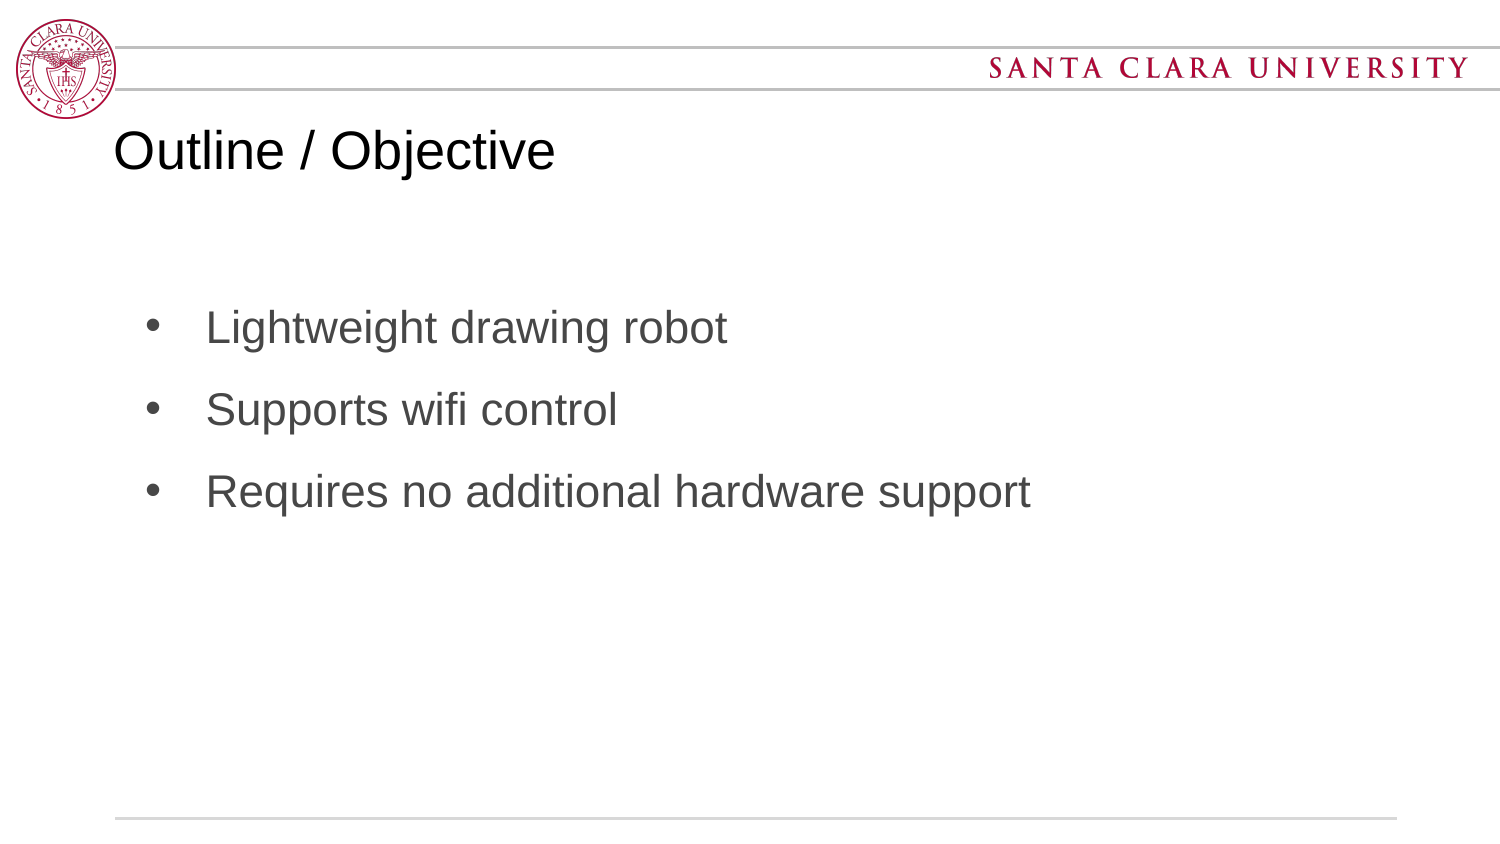

# Outline / Objective
Lightweight drawing robot
Supports wifi control
Requires no additional hardware support